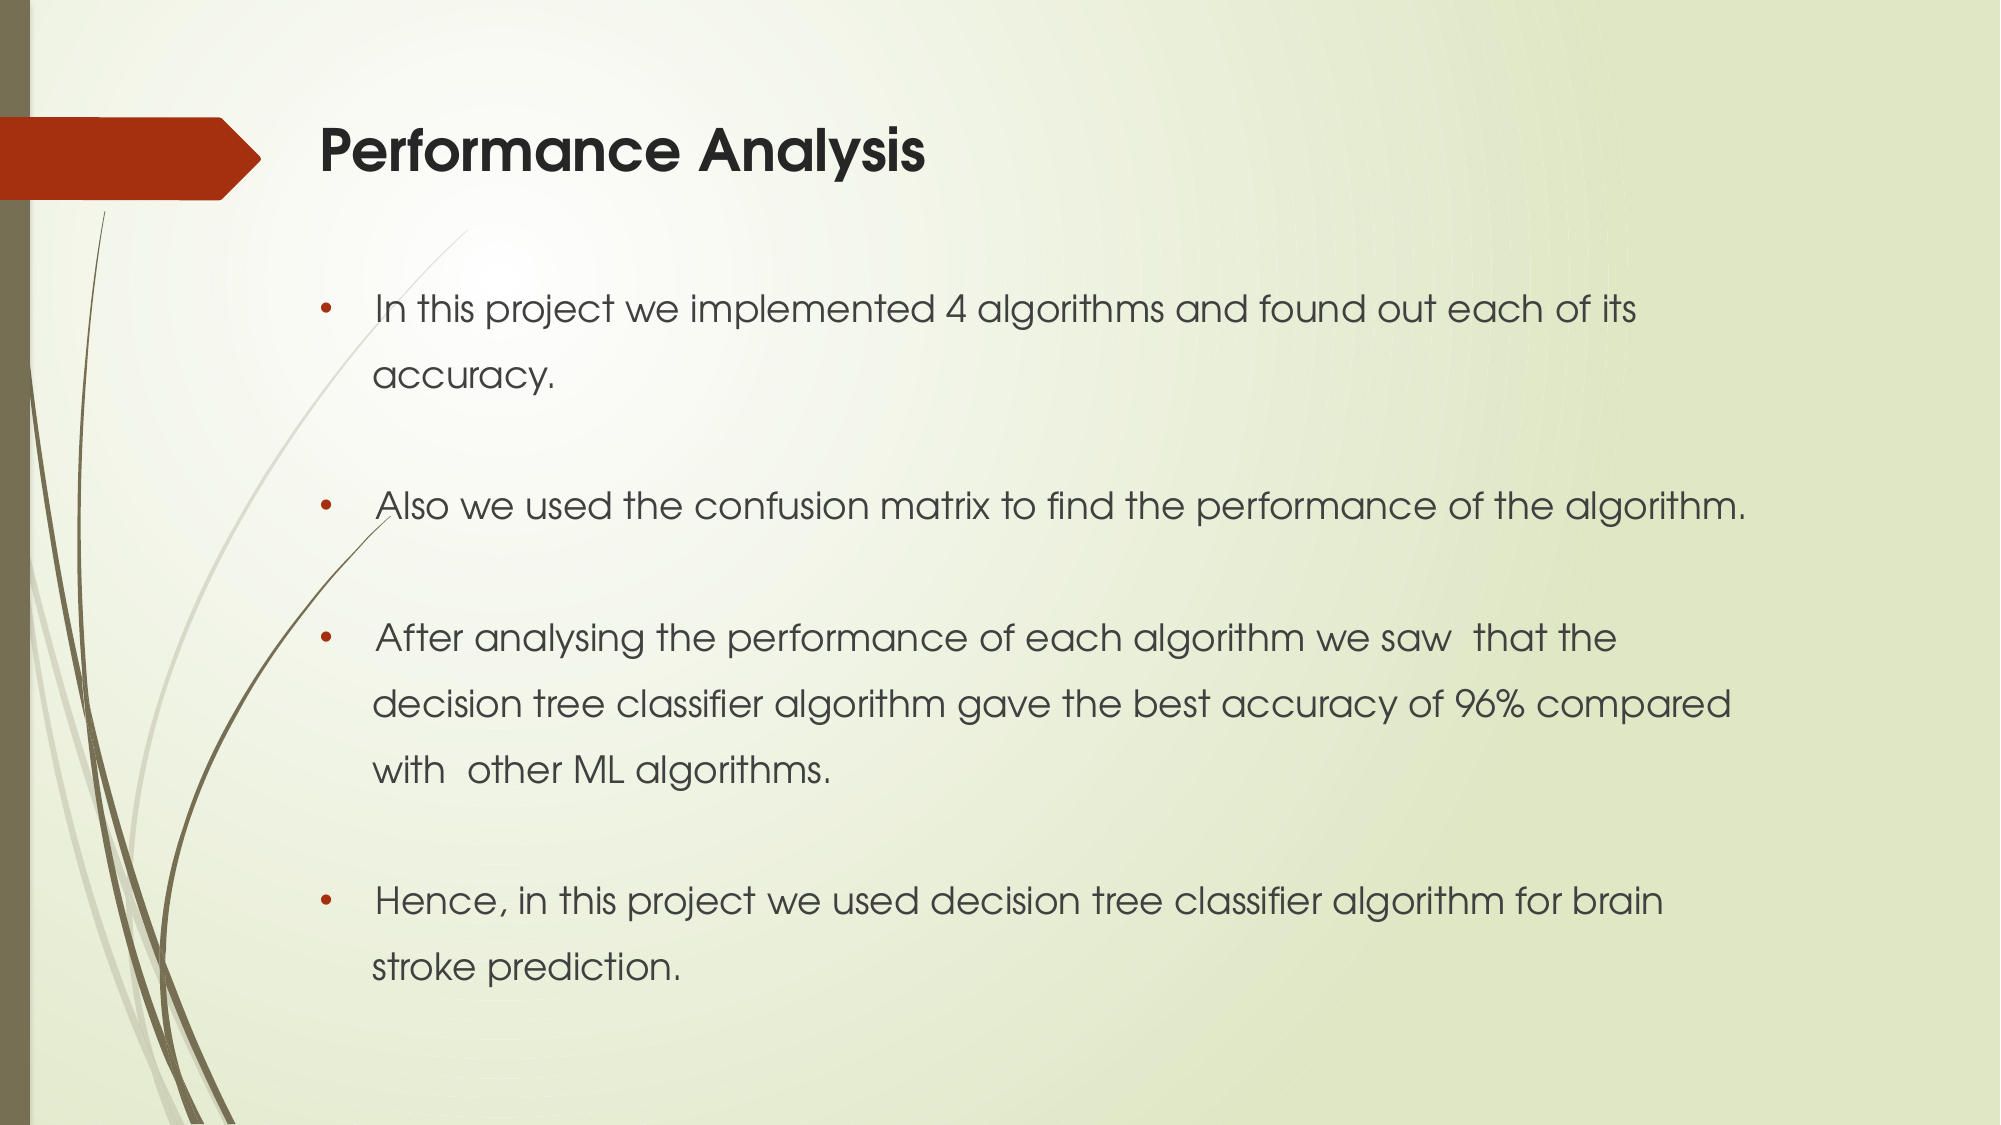

# Performance Analysis
In this project we implemented 4 algorithms and found out each of its
     accuracy.

Also we used the confusion matrix to find the performance of the algorithm.

After analysing the performance of each algorithm we saw  that the
     decision tree classifier algorithm gave the best accuracy of 96% compared
     with  other ML algorithms.

Hence, in this project we used decision tree classifier algorithm for brain
     stroke prediction.